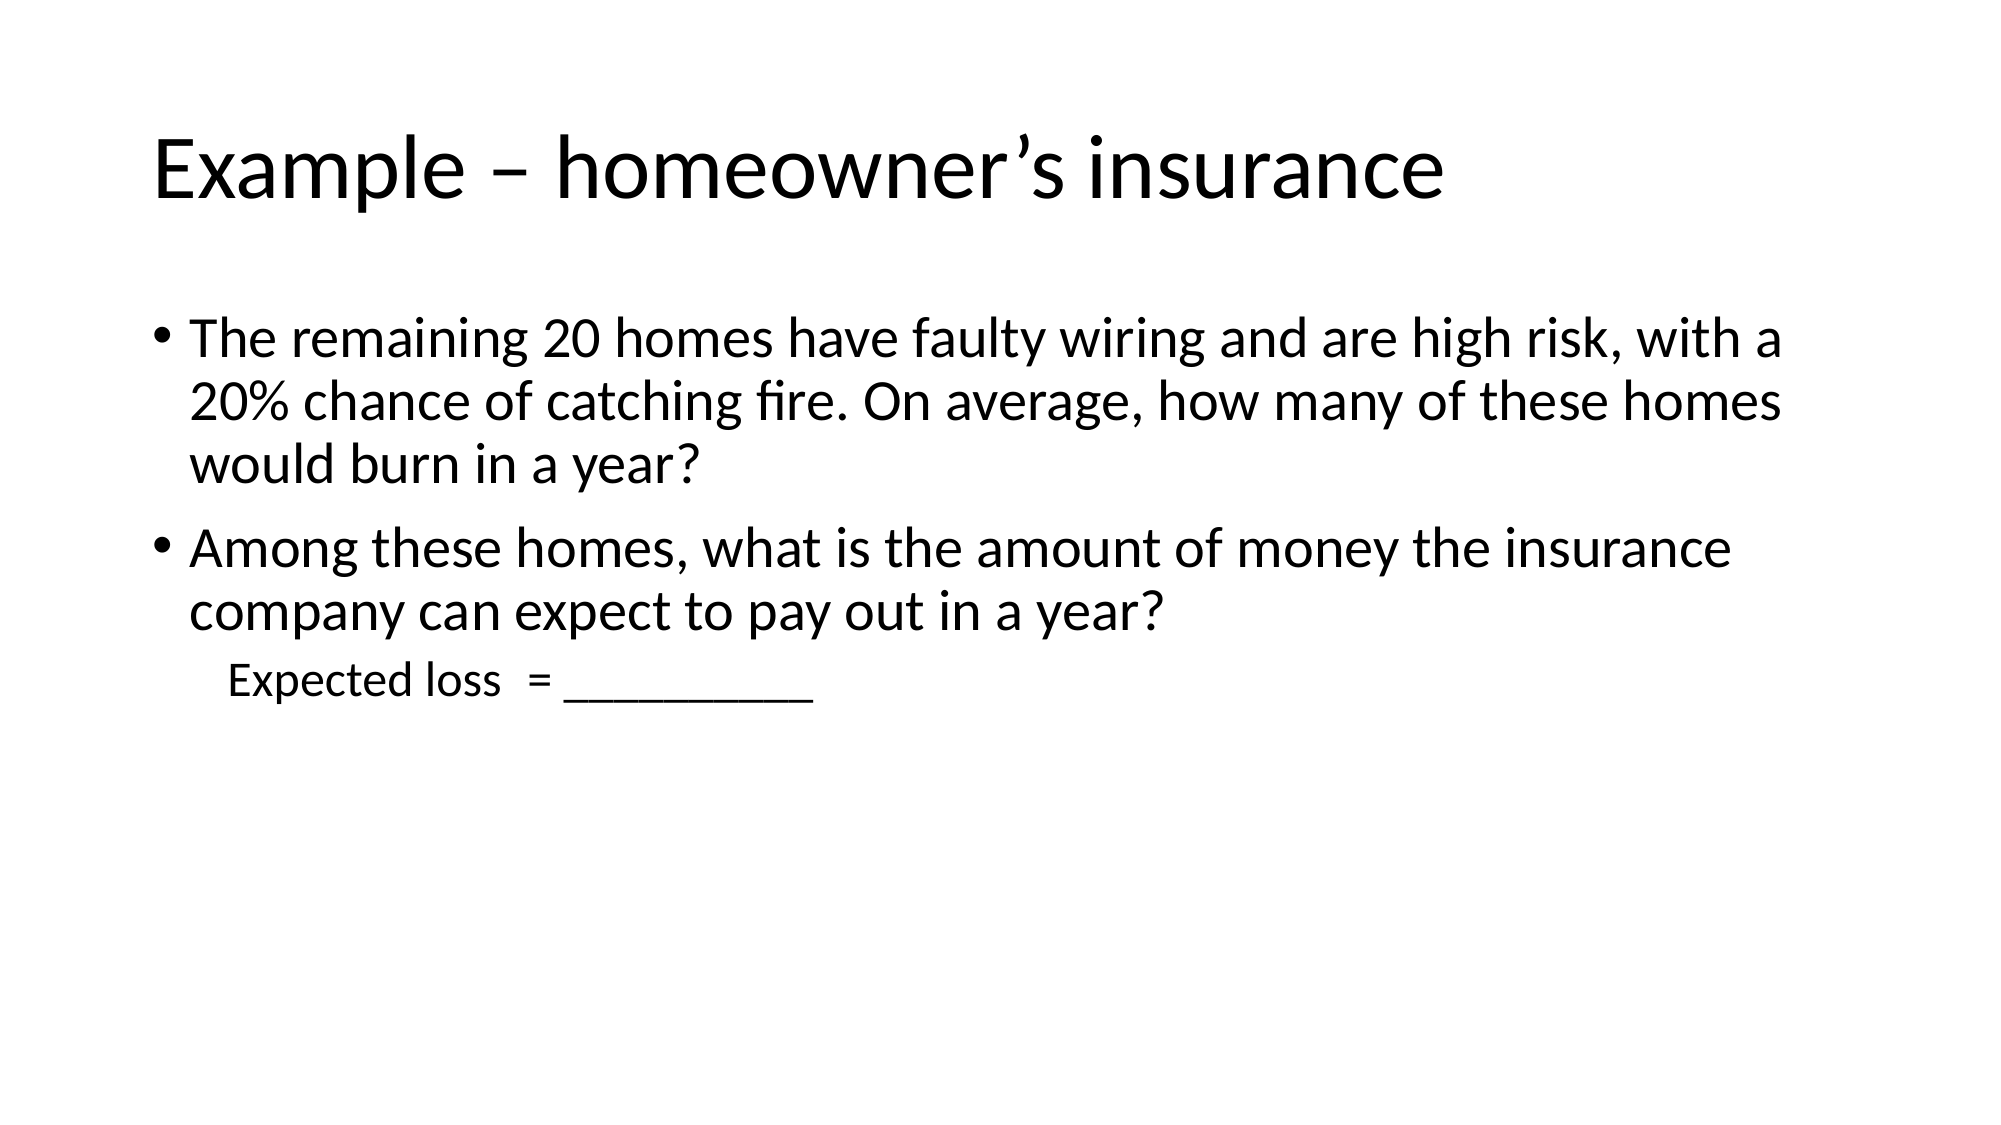

# Example – homeowner’s insurance
The remaining 20 homes have faulty wiring and are high risk, with a 20% chance of catching fire. On average, how many of these homes would burn in a year?
Among these homes, what is the amount of money the insurance company can expect to pay out in a year?
Expected loss 	= __________